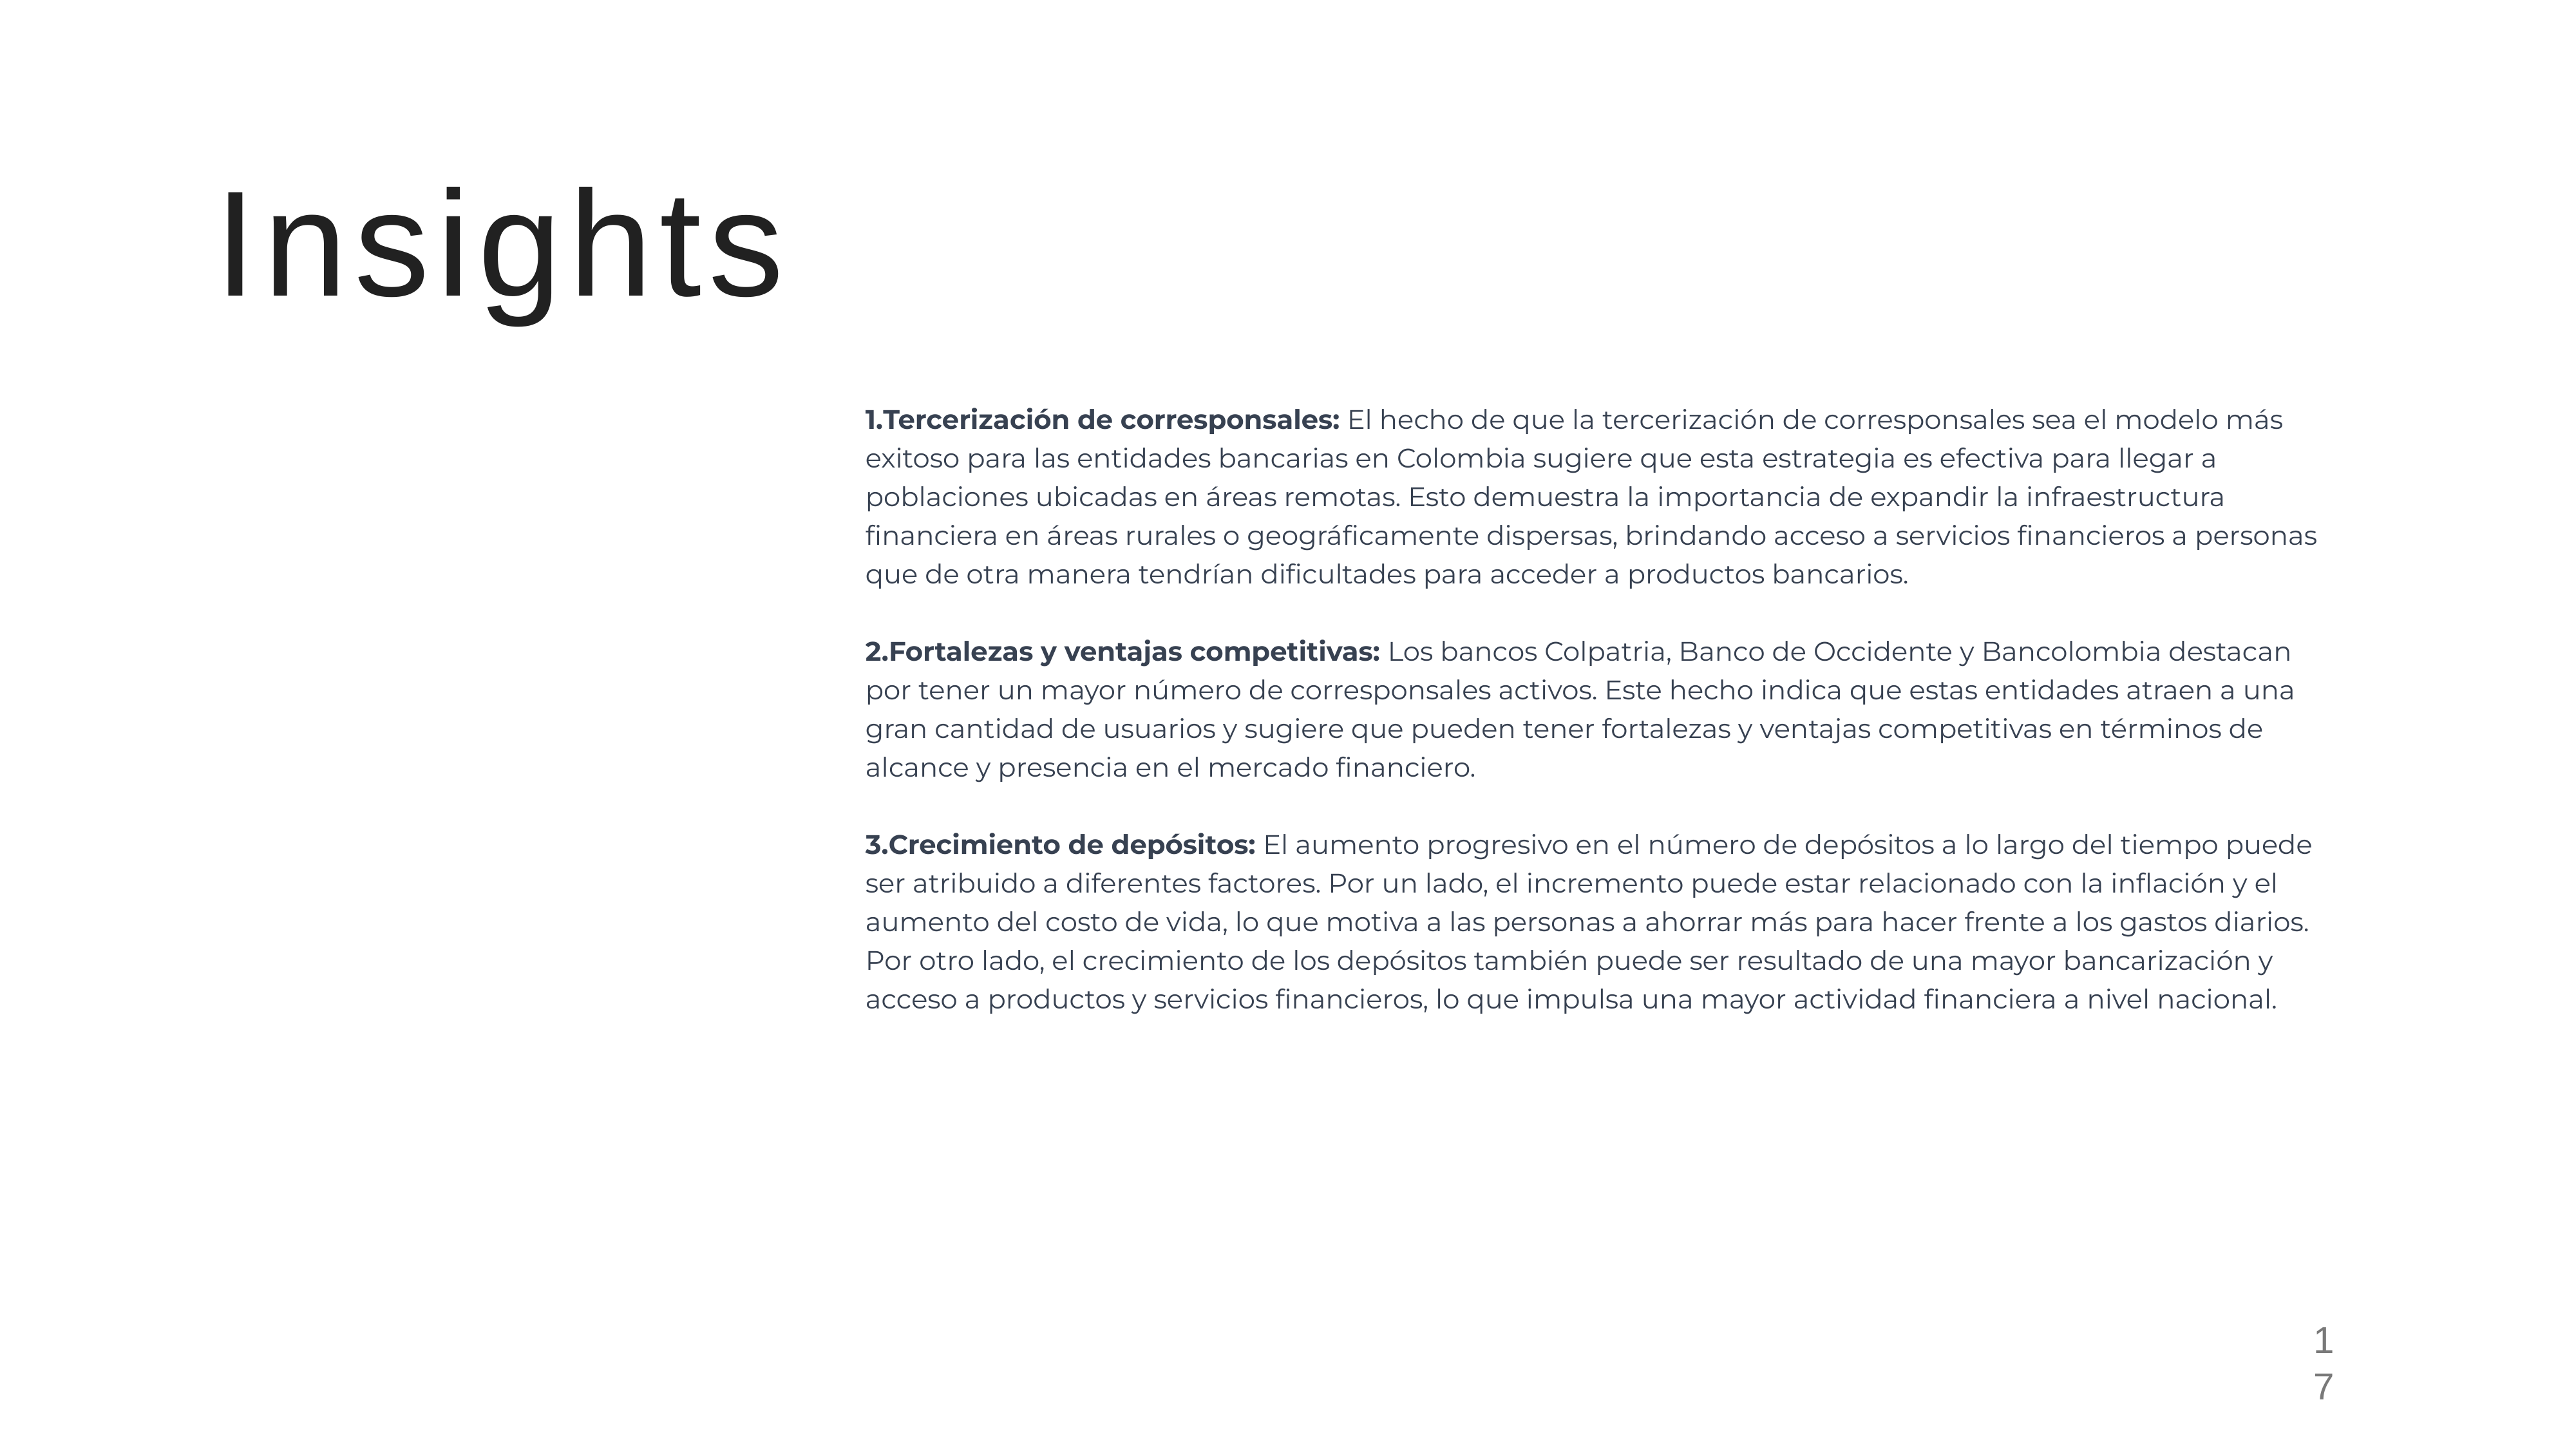

# Insights
Tercerización de corresponsales: El hecho de que la tercerización de corresponsales sea el modelo más exitoso para las entidades bancarias en Colombia sugiere que esta estrategia es efectiva para llegar a poblaciones ubicadas en áreas remotas. Esto demuestra la importancia de expandir la infraestructura financiera en áreas rurales o geográficamente dispersas, brindando acceso a servicios financieros a personas que de otra manera tendrían dificultades para acceder a productos bancarios.

Fortalezas y ventajas competitivas: Los bancos Colpatria, Banco de Occidente y Bancolombia destacan por tener un mayor número de corresponsales activos. Este hecho indica que estas entidades atraen a una gran cantidad de usuarios y sugiere que pueden tener fortalezas y ventajas competitivas en términos de alcance y presencia en el mercado financiero.

Crecimiento de depósitos: El aumento progresivo en el número de depósitos a lo largo del tiempo puede ser atribuido a diferentes factores. Por un lado, el incremento puede estar relacionado con la inflación y el aumento del costo de vida, lo que motiva a las personas a ahorrar más para hacer frente a los gastos diarios. Por otro lado, el crecimiento de los depósitos también puede ser resultado de una mayor bancarización y acceso a productos y servicios financieros, lo que impulsa una mayor actividad financiera a nivel nacional.

17